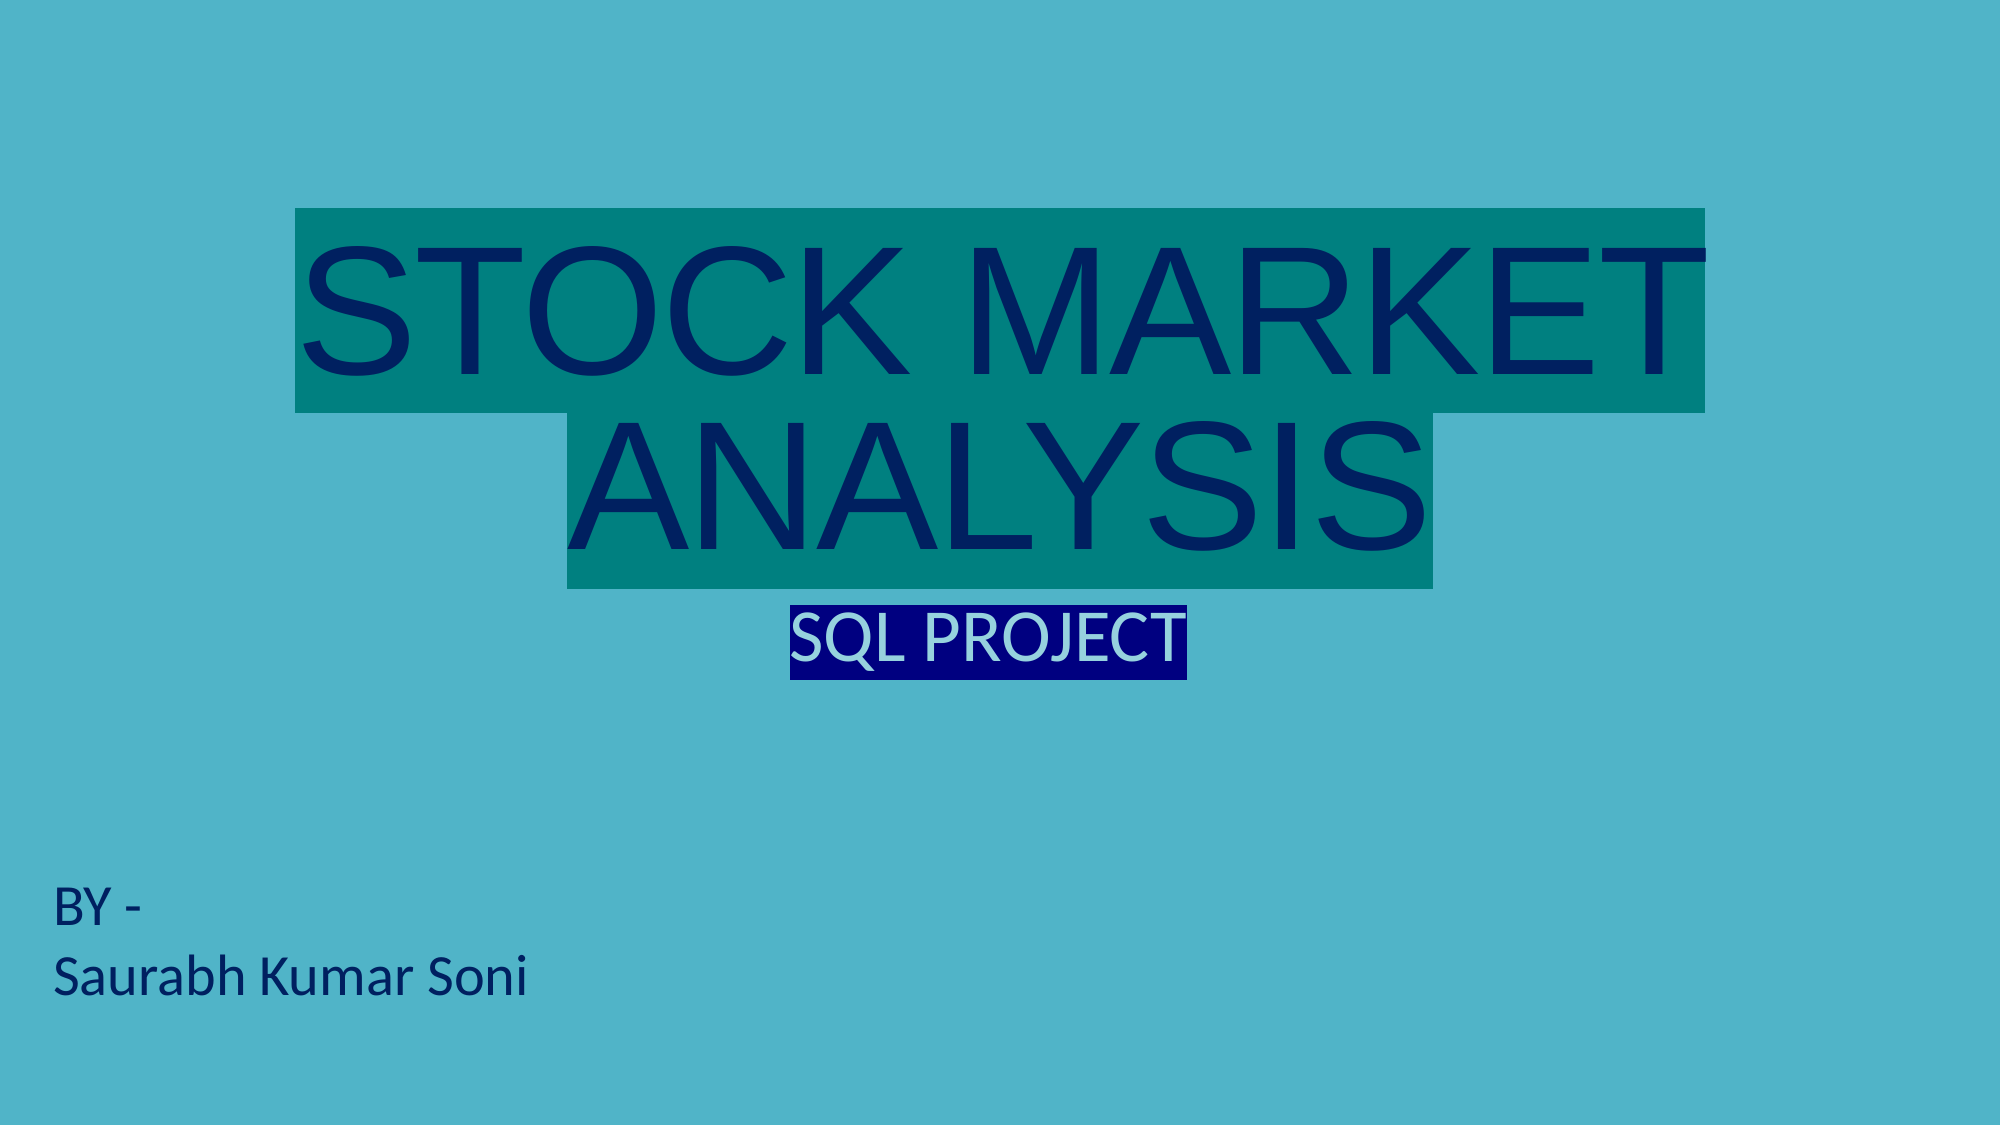

# STOCK MARKET ANALYSIS
SQL PROJECT
BY -
Saurabh Kumar Soni